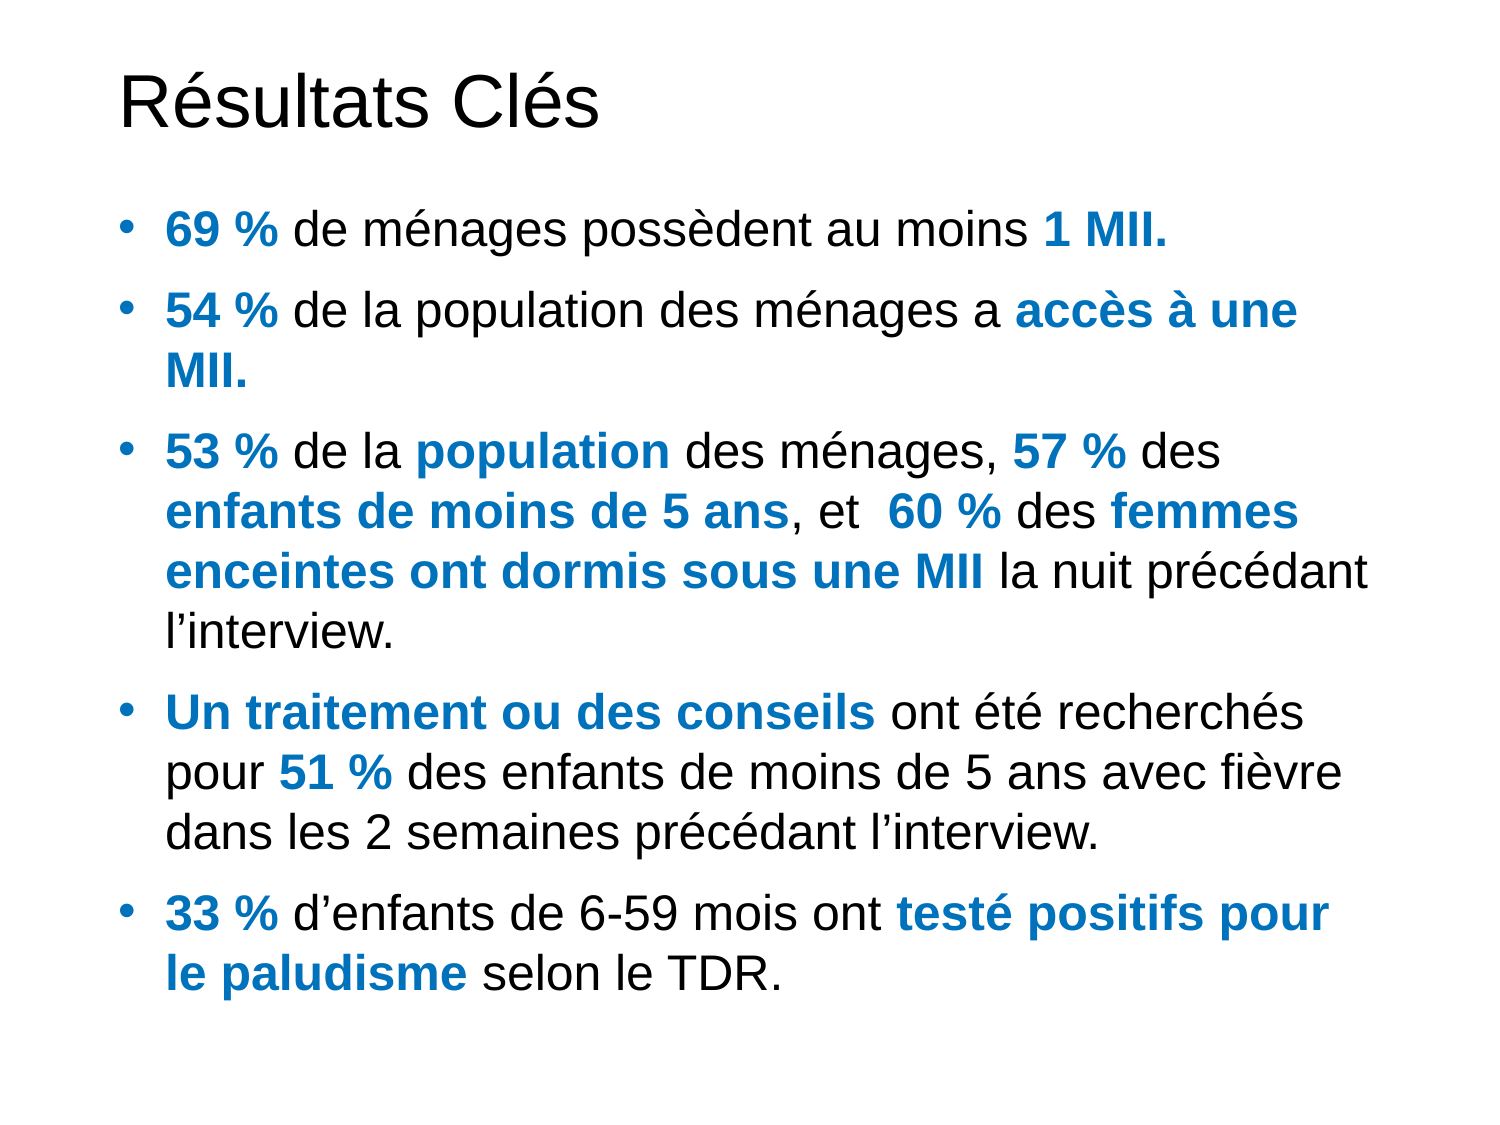

# Résultats Clés
69 % de ménages possèdent au moins 1 MII.
54 % de la population des ménages a accès à une MII.
53 % de la population des ménages, 57 % des enfants de moins de 5 ans, et  60 % des femmes enceintes ont dormis sous une MII la nuit précédant l’interview.
Un traitement ou des conseils ont été recherchés pour 51 % des enfants de moins de 5 ans avec fièvre dans les 2 semaines précédant l’interview.
33 % d’enfants de 6-59 mois ont testé positifs pour le paludisme selon le TDR.